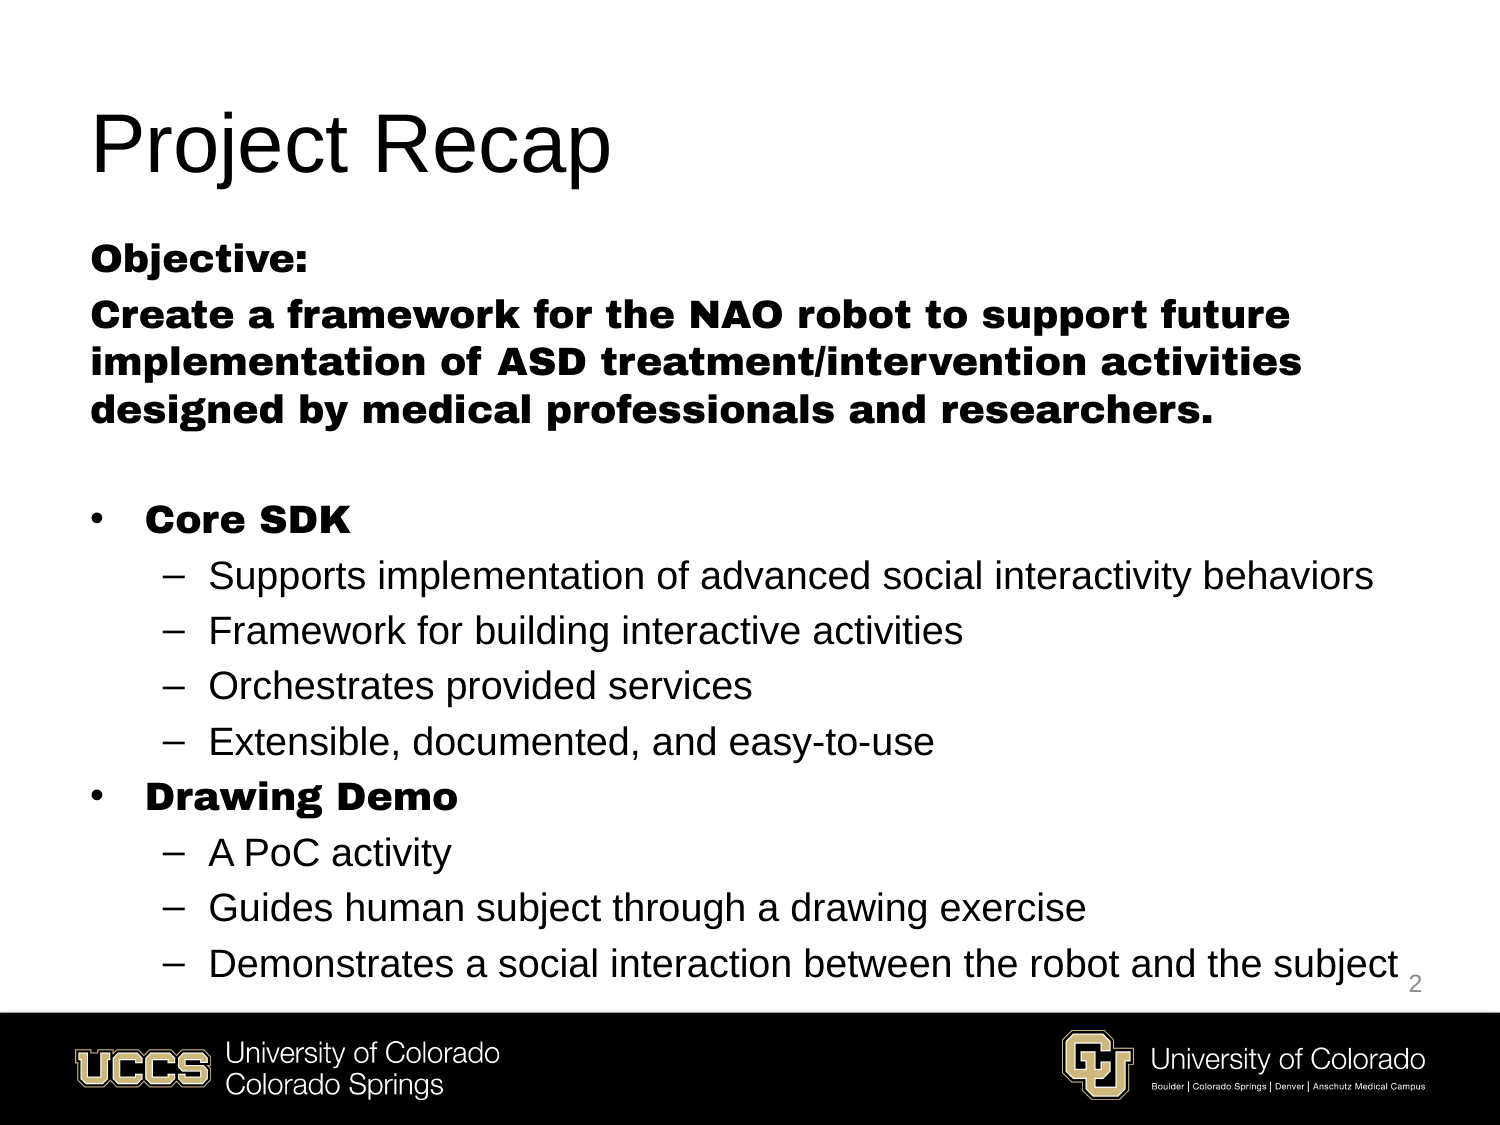

# Project Recap
Objective:
Create a framework for the NAO robot to support future implementation of ASD treatment/intervention activities designed by medical professionals and researchers.

Core SDK
Supports implementation of advanced social interactivity behaviors
Framework for building interactive activities
Orchestrates provided services
Extensible, documented, and easy-to-use
Drawing Demo
A PoC activity
Guides human subject through a drawing exercise
Demonstrates a social interaction between the robot and the subject

2